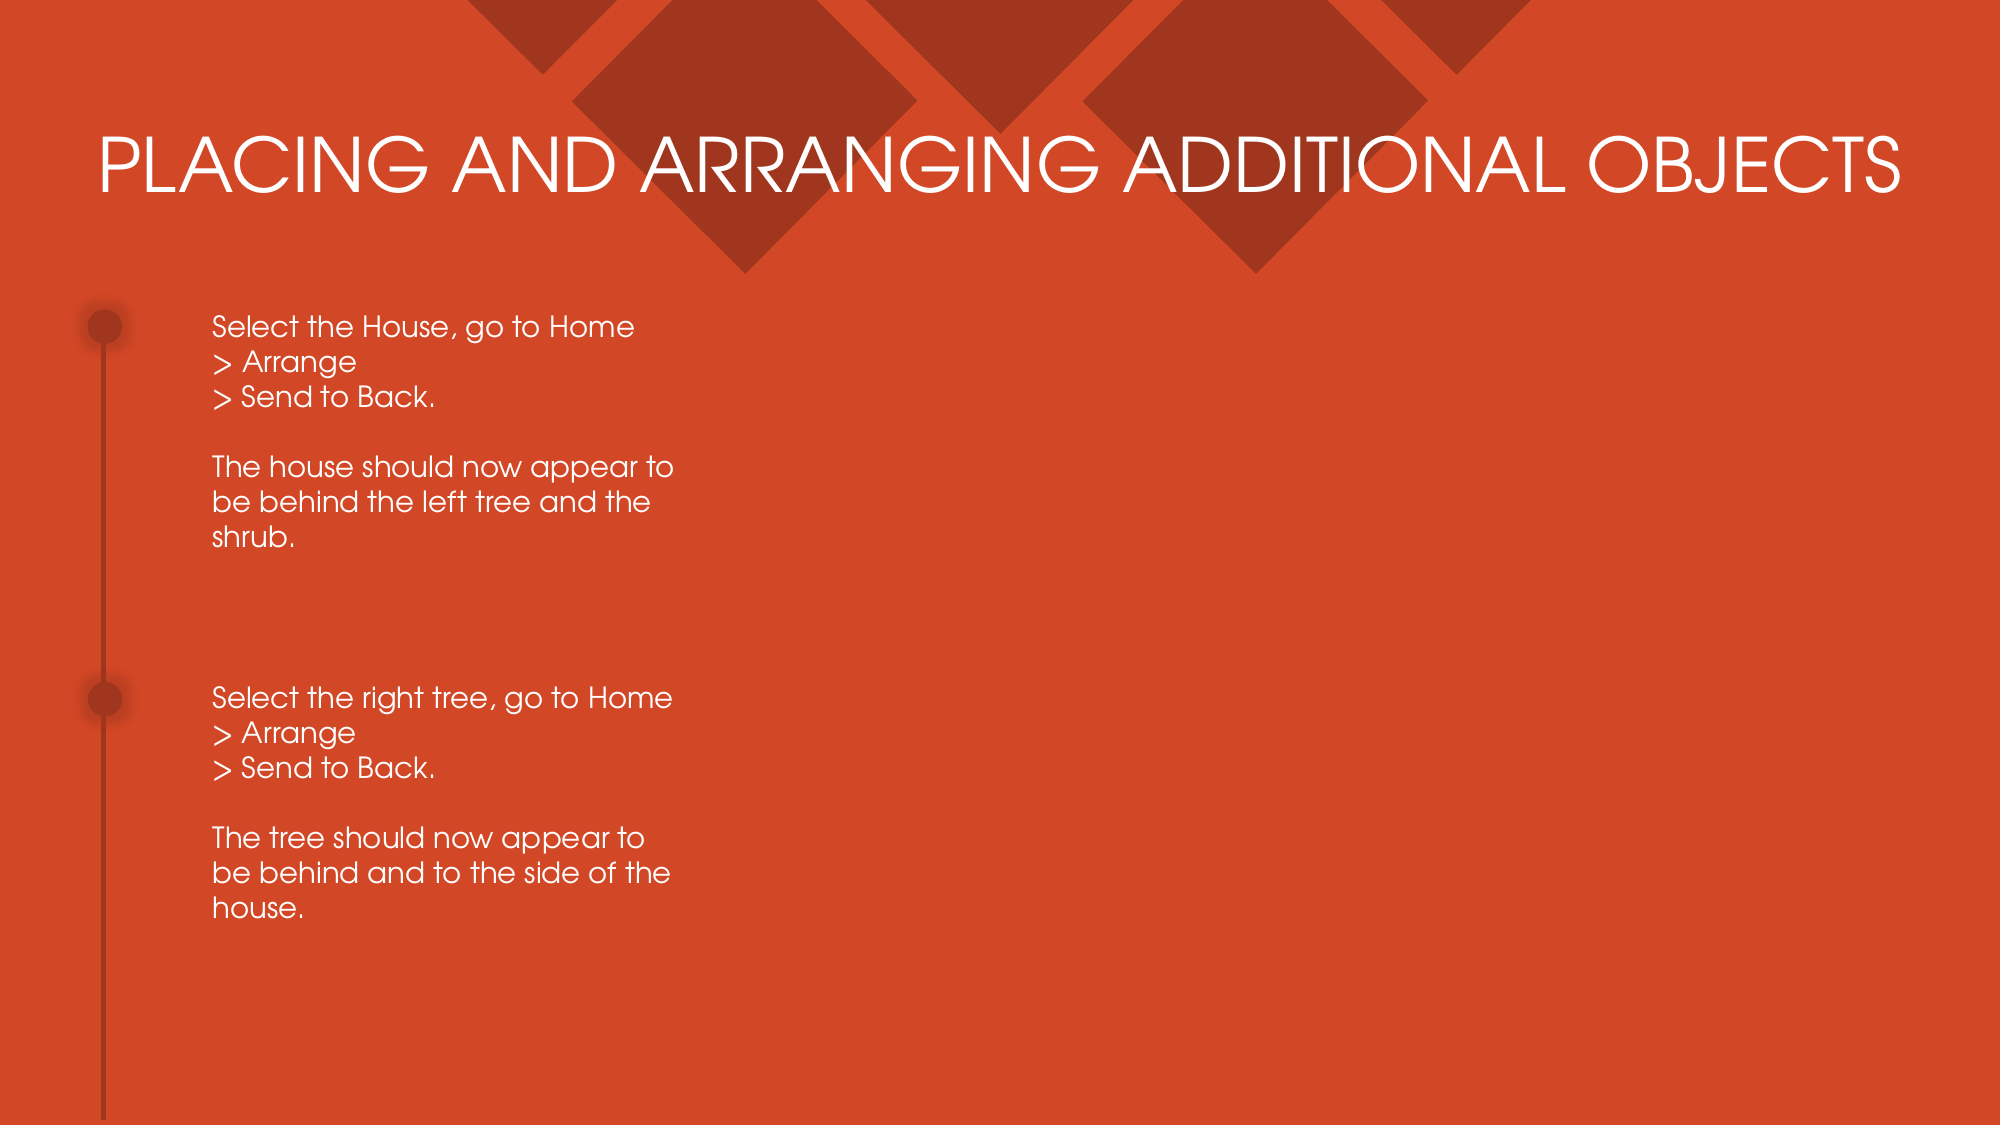

# PLACING AND ARRANGING ADDITIONAL OBJECTS
Select the House, go to Home
> Arrange
> Send to Back.
The house should now appear to be behind the left tree and the shrub.
Select the right tree, go to Home
> Arrange
> Send to Back.
The tree should now appear to be behind and to the side of the house.